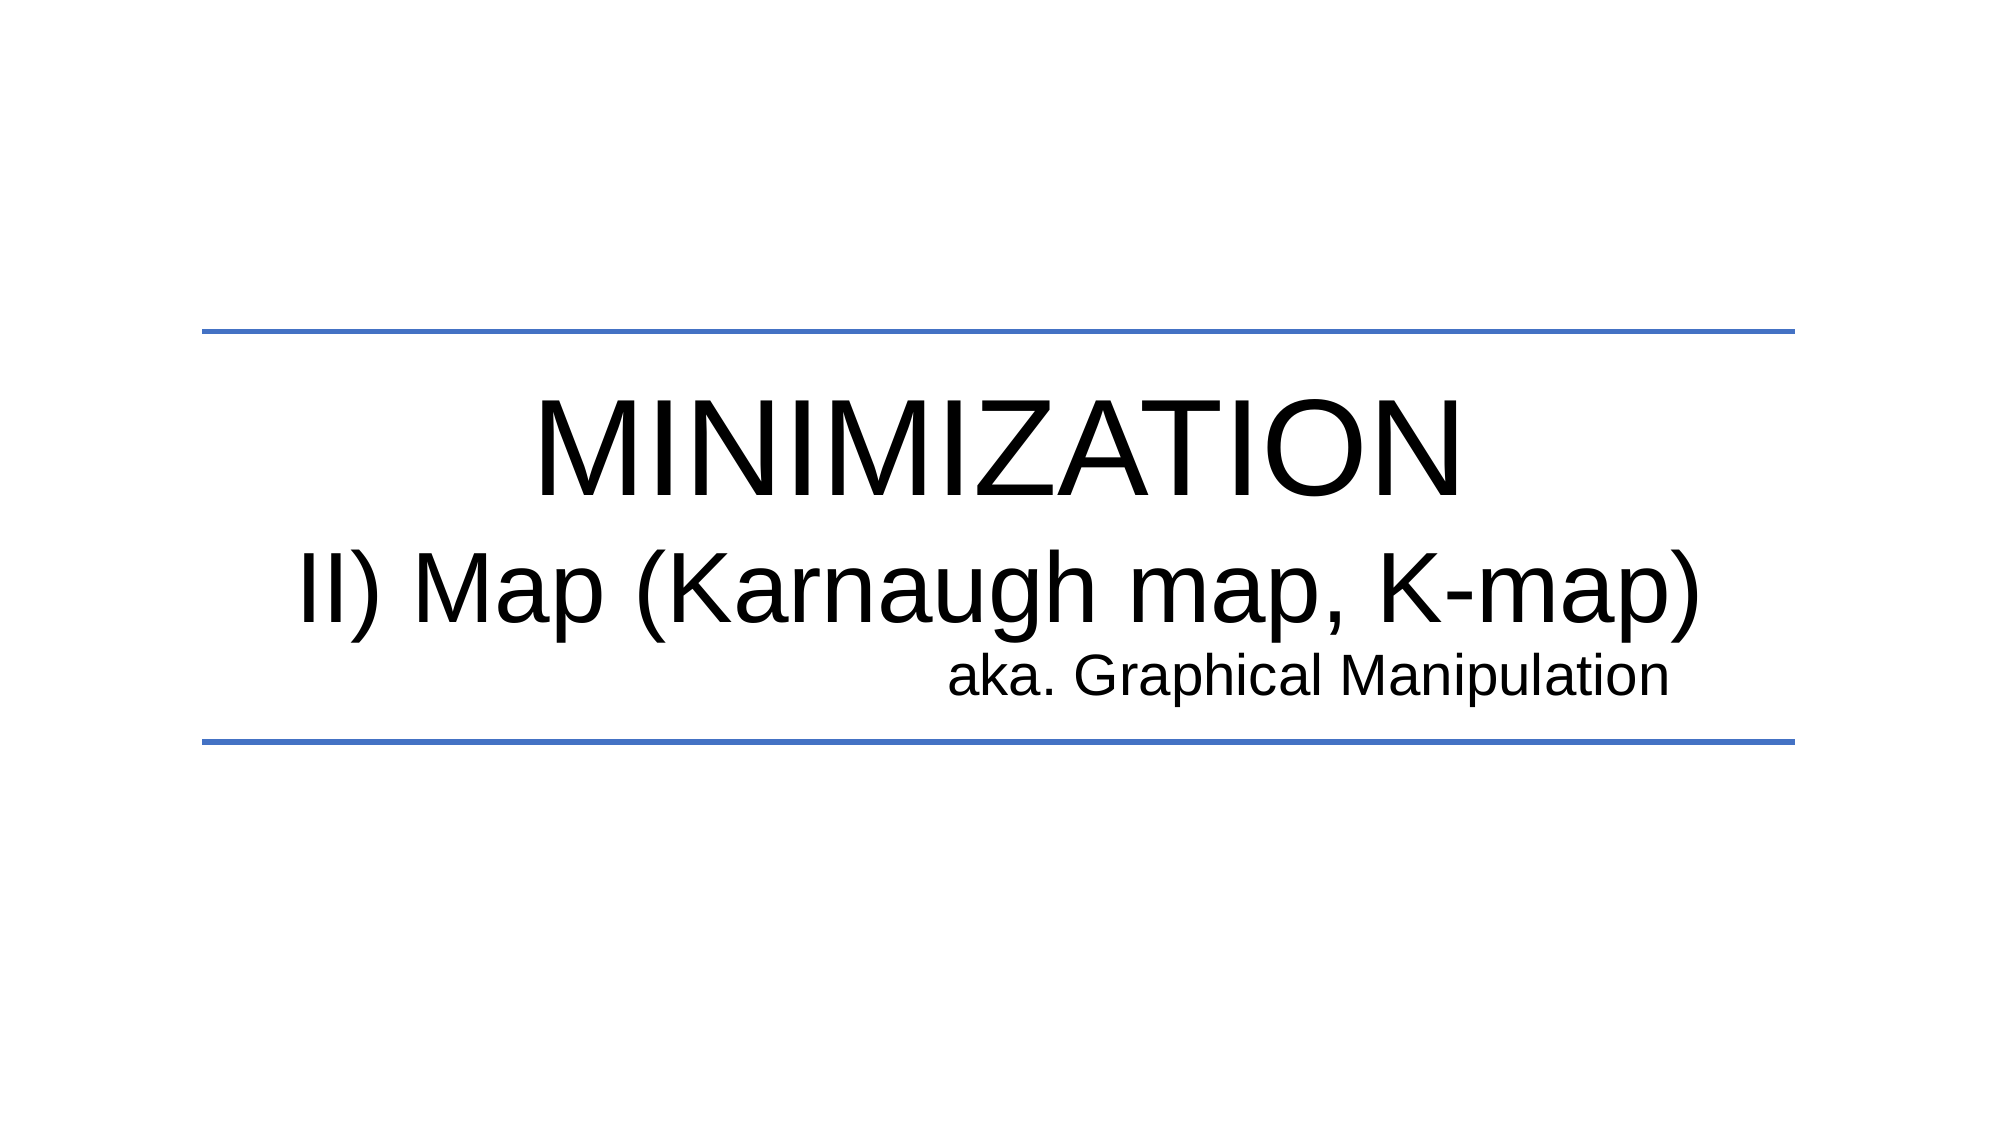

Minimization
II) Map (Karnaugh map, K-map)

aka. Graphical Manipulation